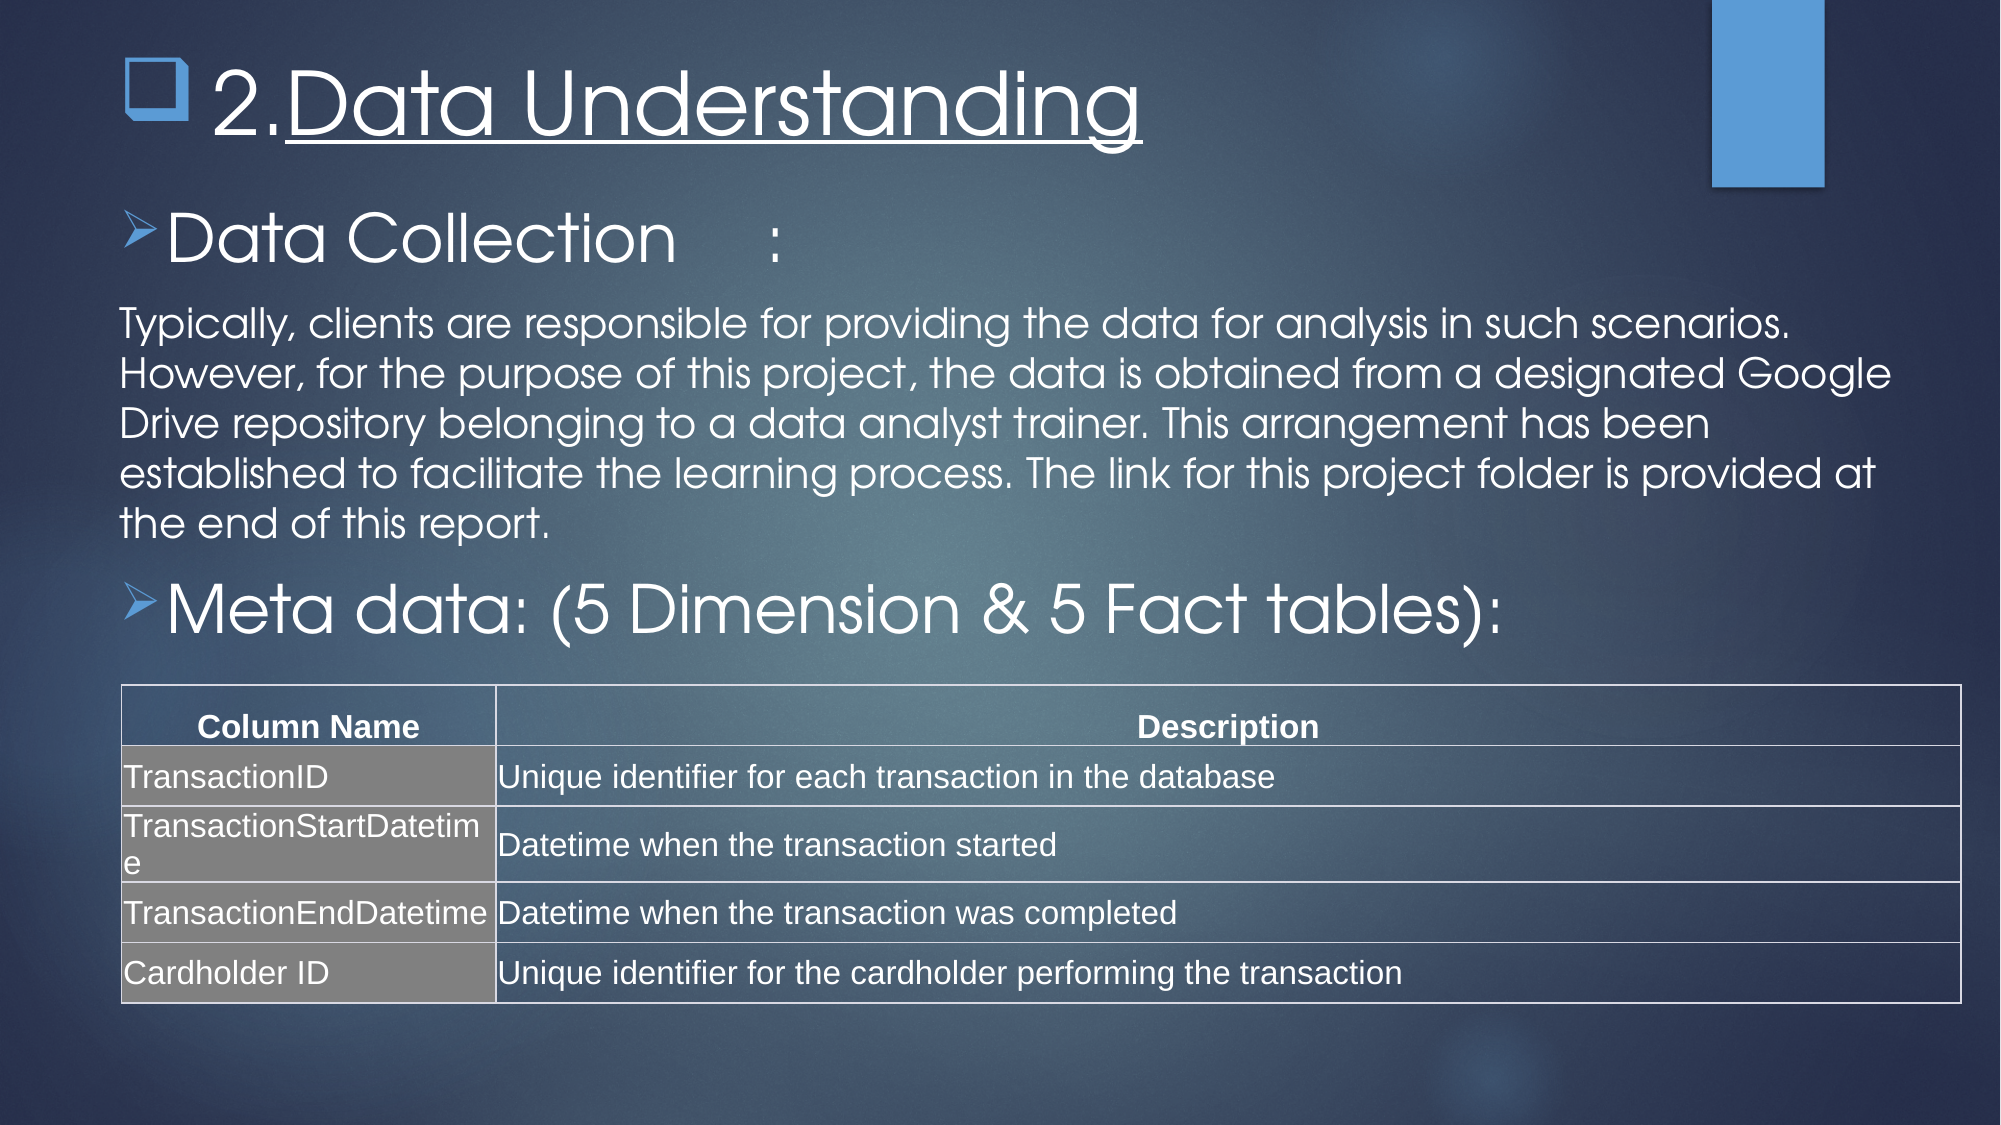

# 2.Data Understanding
Data Collection	:
Typically, clients are responsible for providing the data for analysis in such scenarios. However, for the purpose of this project, the data is obtained from a designated Google Drive repository belonging to a data analyst trainer. This arrangement has been established to facilitate the learning process. The link for this project folder is provided at the end of this report.
Meta data: (5 Dimension & 5 Fact tables):

| Column Name | Description |
| --- | --- |
| TransactionID | Unique identifier for each transaction in the database |
| TransactionStartDatetime | Datetime when the transaction started |
| TransactionEndDatetime | Datetime when the transaction was completed |
| Cardholder ID | Unique identifier for the cardholder performing the transaction |